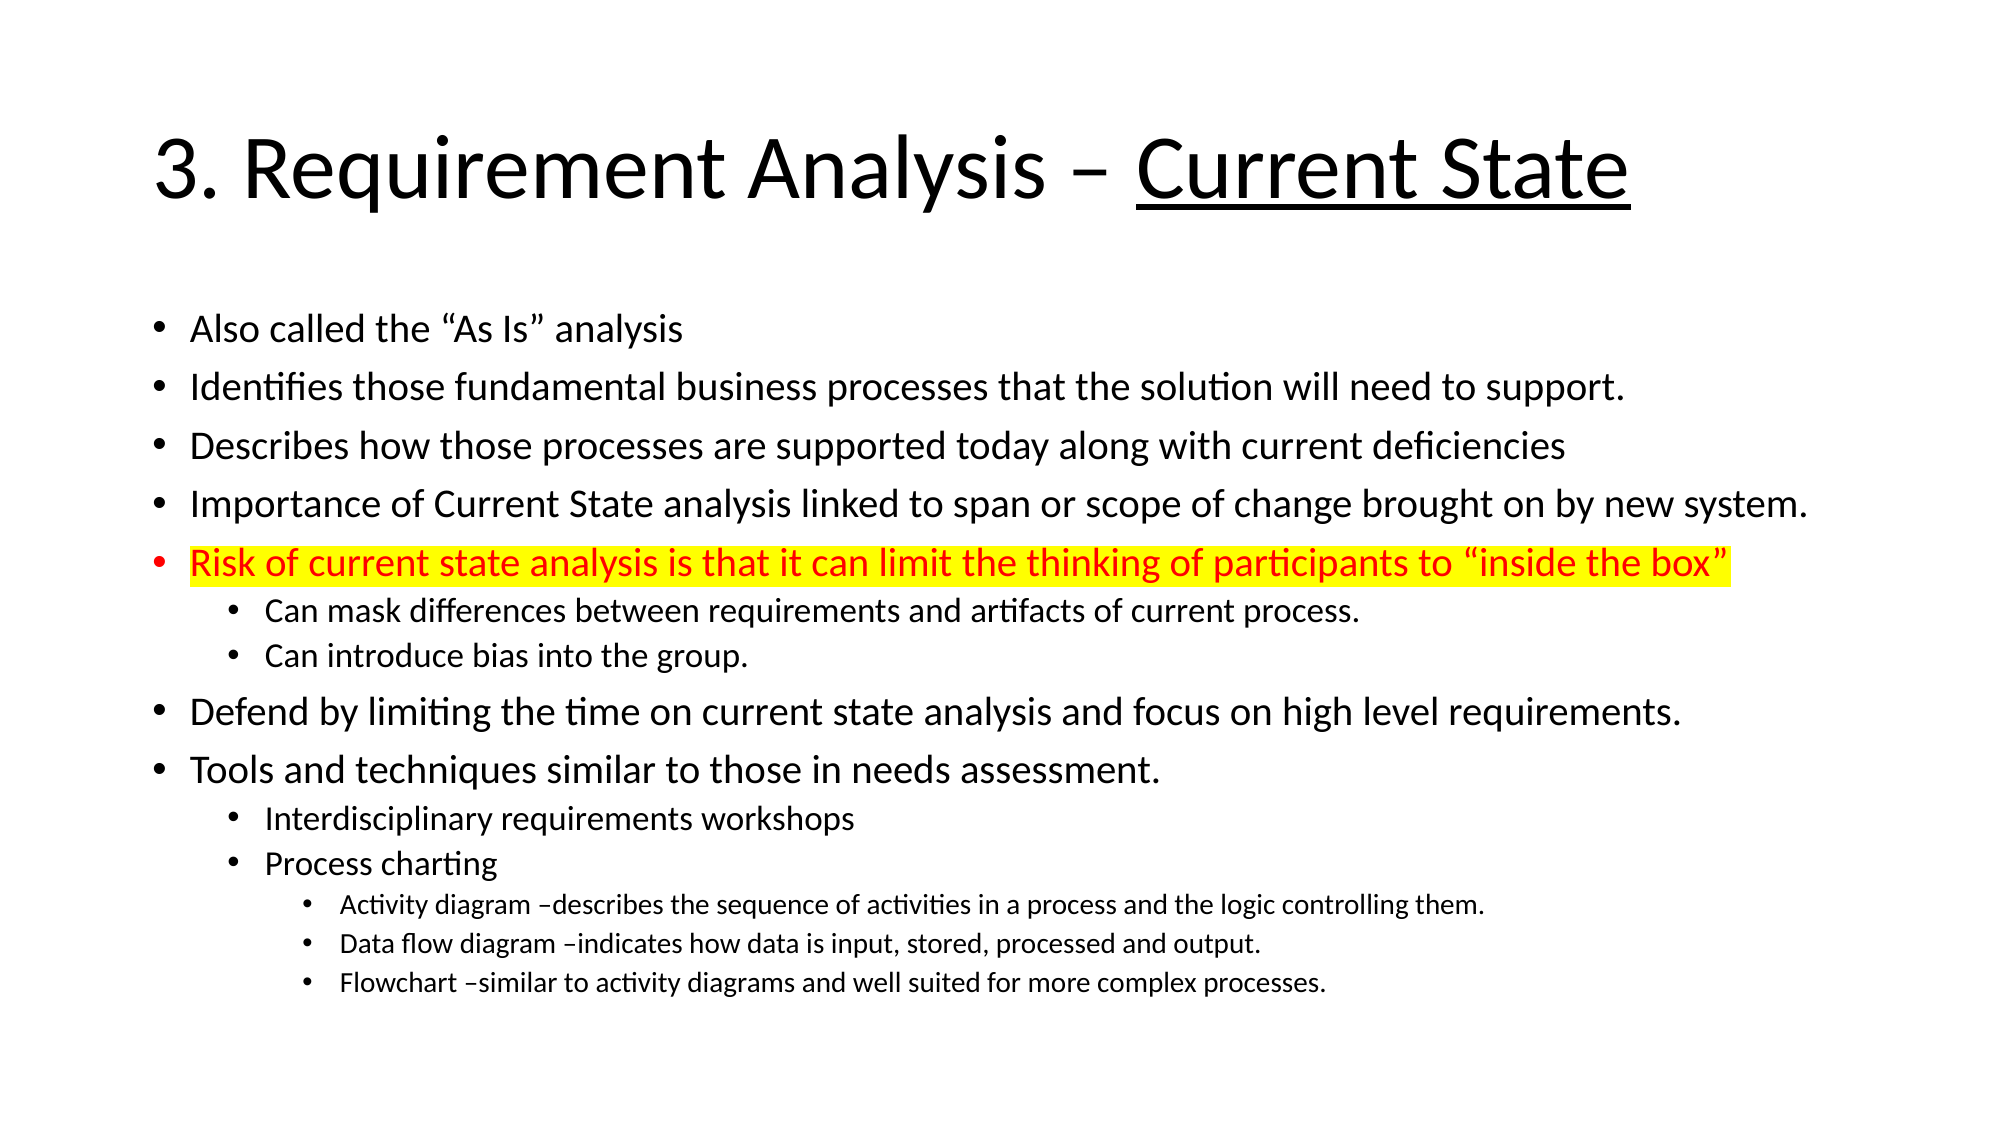

# 3. Requirement Analysis – Current State
Also called the “As Is” analysis
Identifies those fundamental business processes that the solution will need to support.
Describes how those processes are supported today along with current deficiencies
Importance of Current State analysis linked to span or scope of change brought on by new system.
Risk of current state analysis is that it can limit the thinking of participants to “inside the box”
Can mask differences between requirements and artifacts of current process.
Can introduce bias into the group.
Defend by limiting the time on current state analysis and focus on high level requirements.
Tools and techniques similar to those in needs assessment.
Interdisciplinary requirements workshops
Process charting
Activity diagram –describes the sequence of activities in a process and the logic controlling them.
Data flow diagram –indicates how data is input, stored, processed and output.
Flowchart –similar to activity diagrams and well suited for more complex processes.